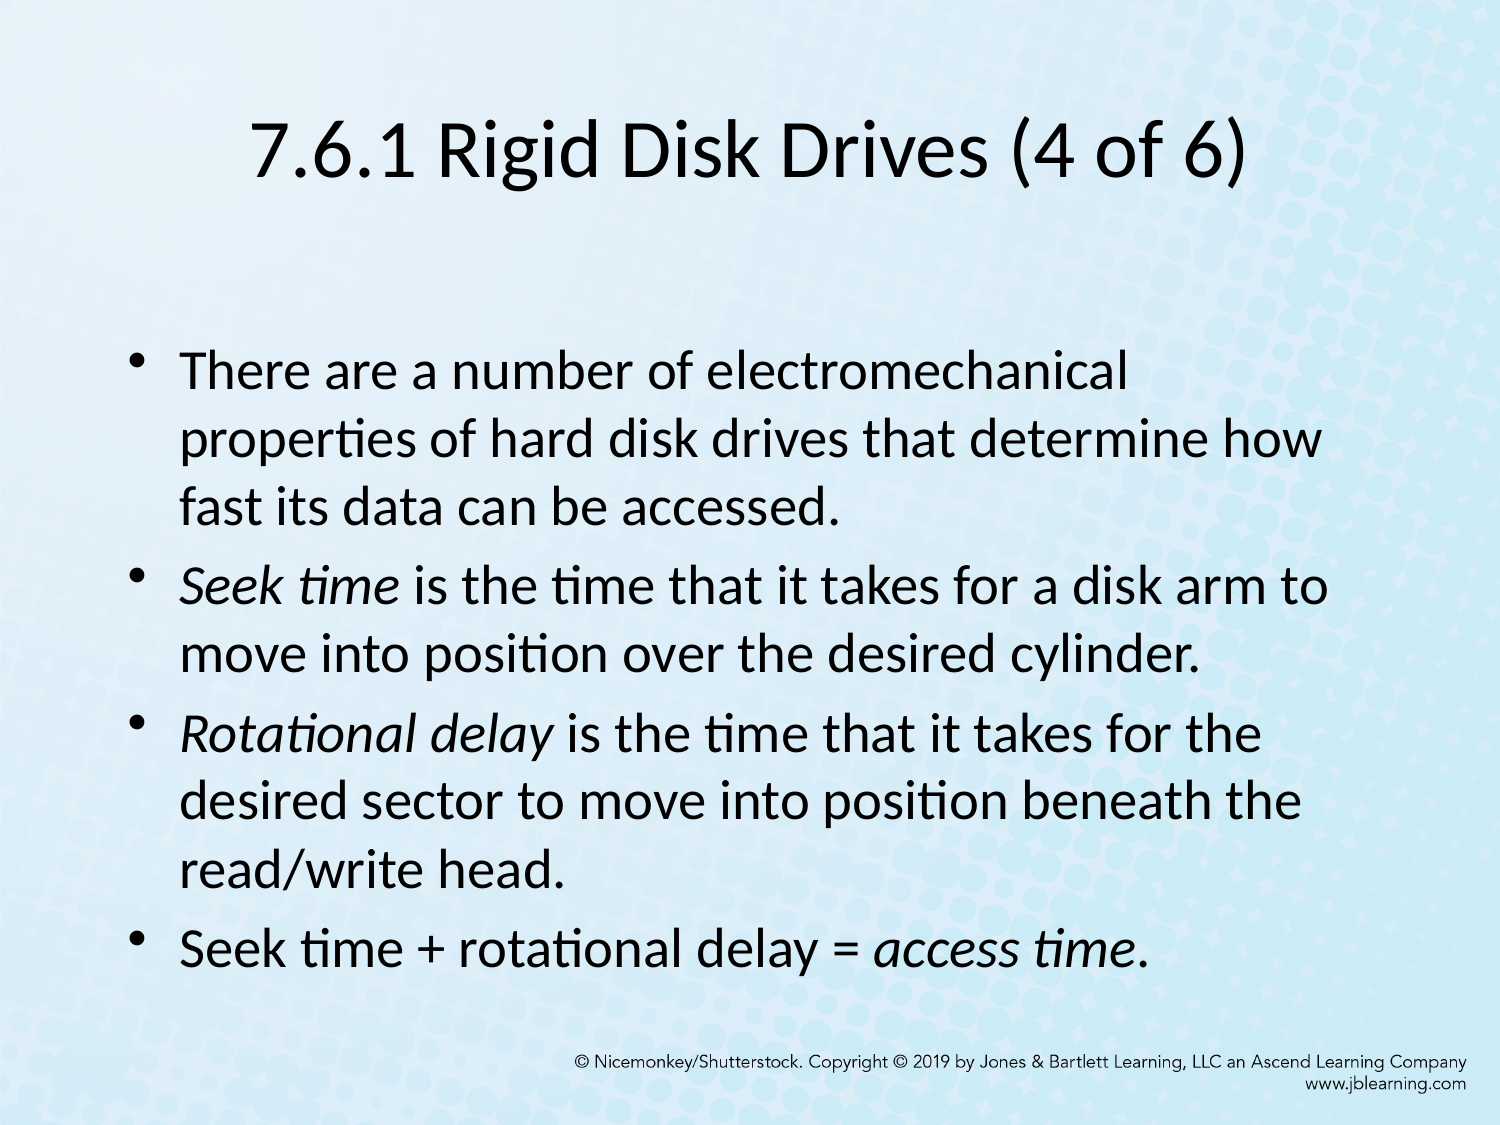

# 7.6.1 Rigid Disk Drives (4 of 6)
There are a number of electromechanical properties of hard disk drives that determine how fast its data can be accessed.
Seek time is the time that it takes for a disk arm to move into position over the desired cylinder.
Rotational delay is the time that it takes for the desired sector to move into position beneath the read/write head.
Seek time + rotational delay = access time.